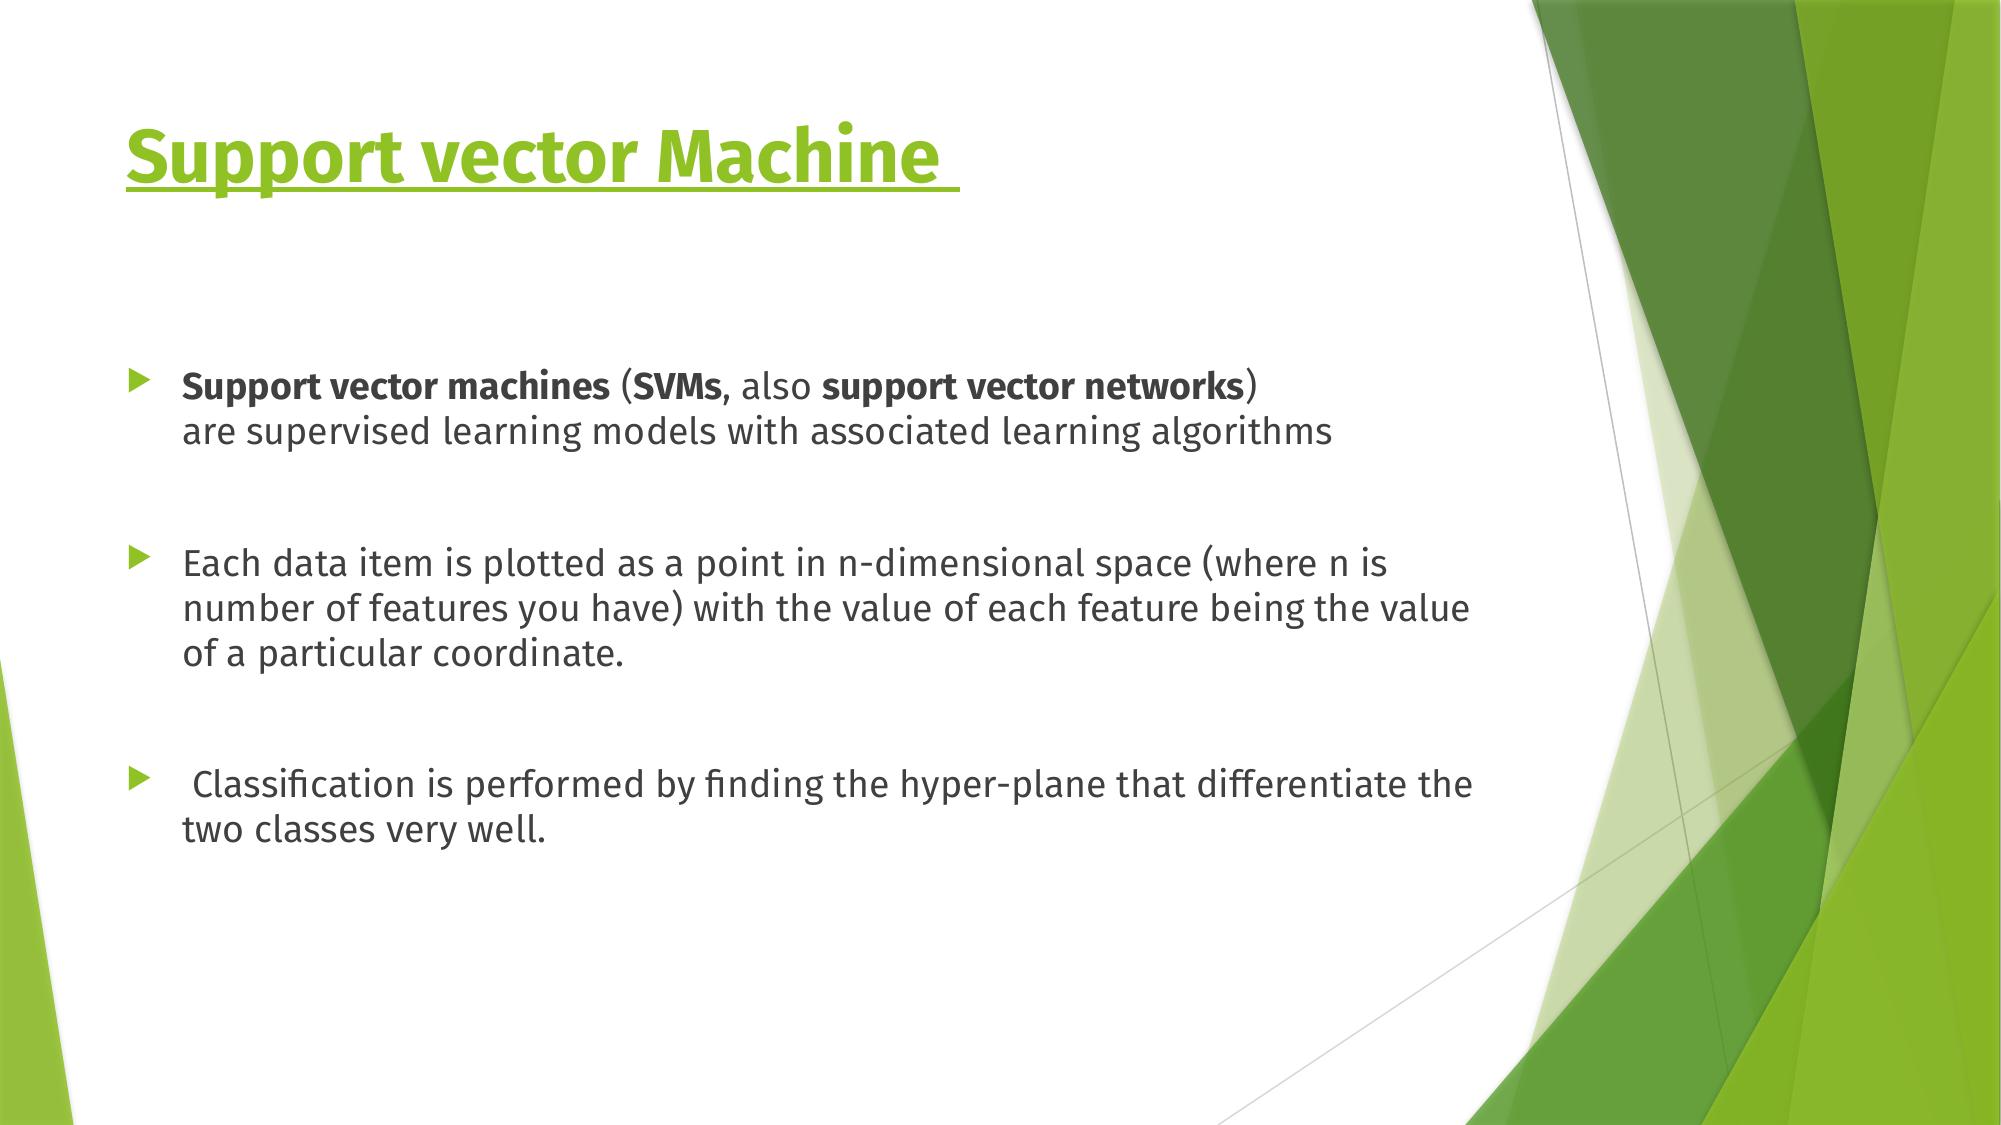

# Support vector Machine
Support vector machines (SVMs, also support vector networks) are supervised learning models with associated learning algorithms

Each data item is plotted as a point in n-dimensional space (where n is number of features you have) with the value of each feature being the value of a particular coordinate.

 Classification is performed by finding the hyper-plane that differentiate the two classes very well.